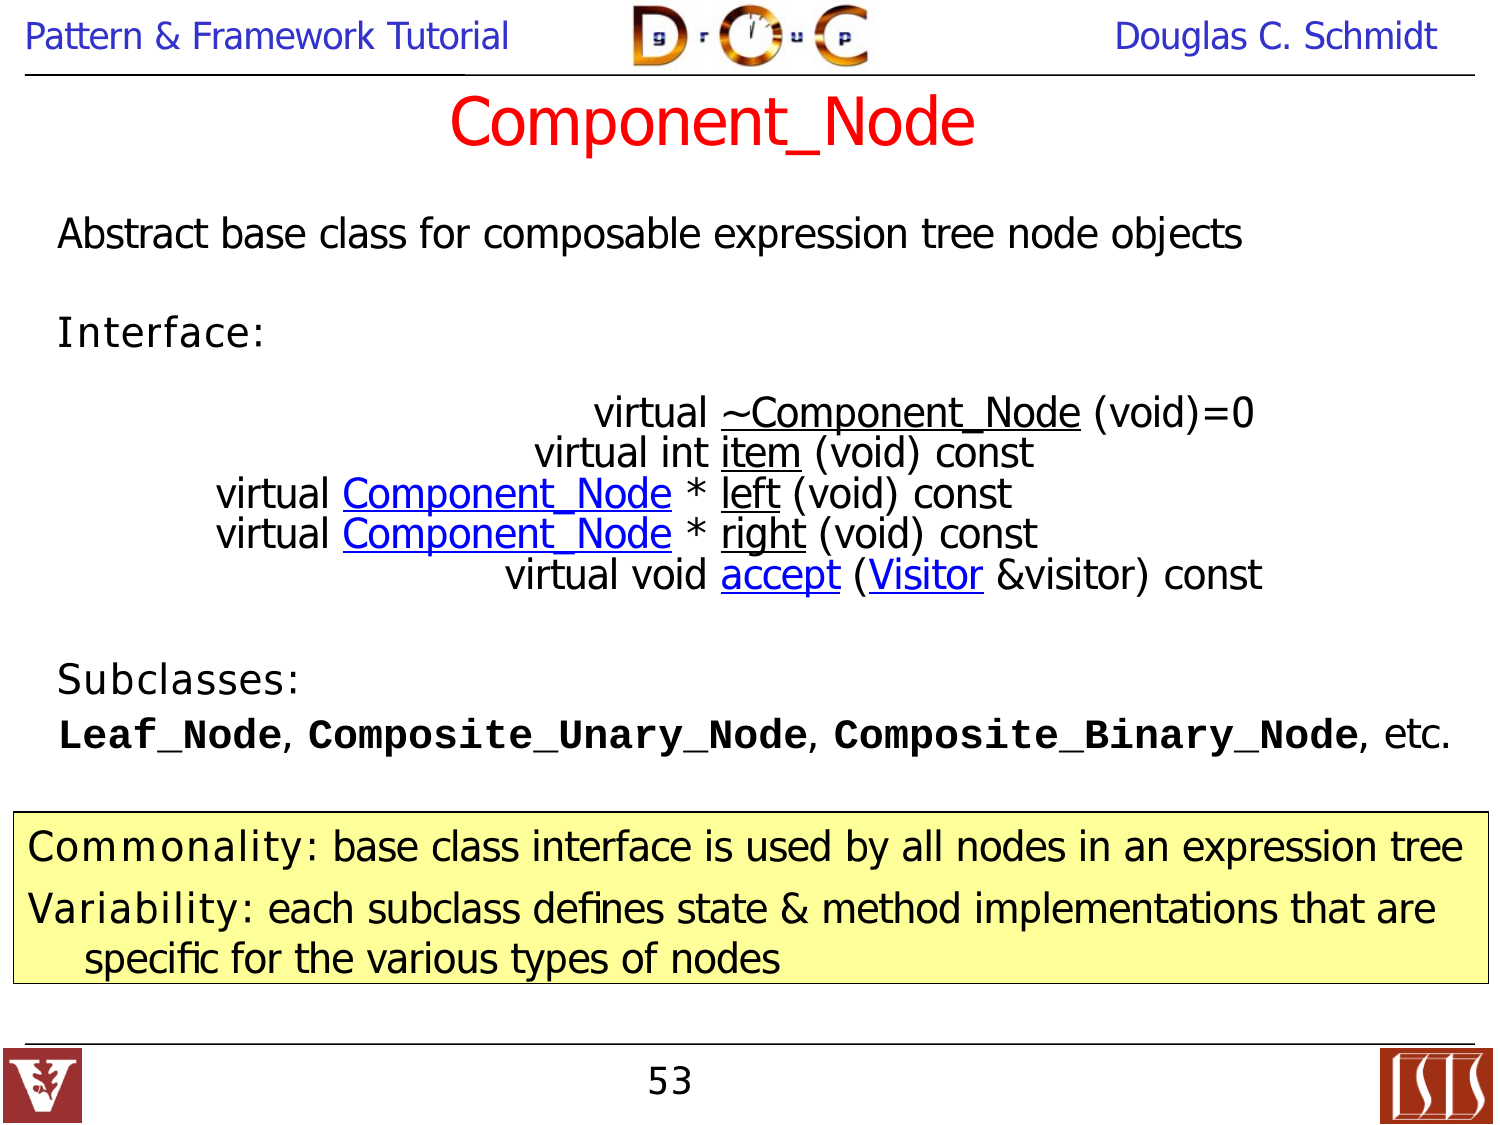

# Component_Node
Abstract base class for composable expression tree node objects
Interface:
| virtual | ~Component\_Node (void)=0 |
| --- | --- |
| virtual int | item (void) const |
| virtual Component\_Node \* | left (void) const |
| virtual Component\_Node \* | right (void) const |
| virtual void | accept (Visitor &visitor) const |
Subclasses:
Leaf_Node, Composite_Unary_Node, Composite_Binary_Node, etc.
Commonality: base class interface is used by all nodes in an expression tree
Variability: each subclass defines state & method implementations that are specific for the various types of nodes